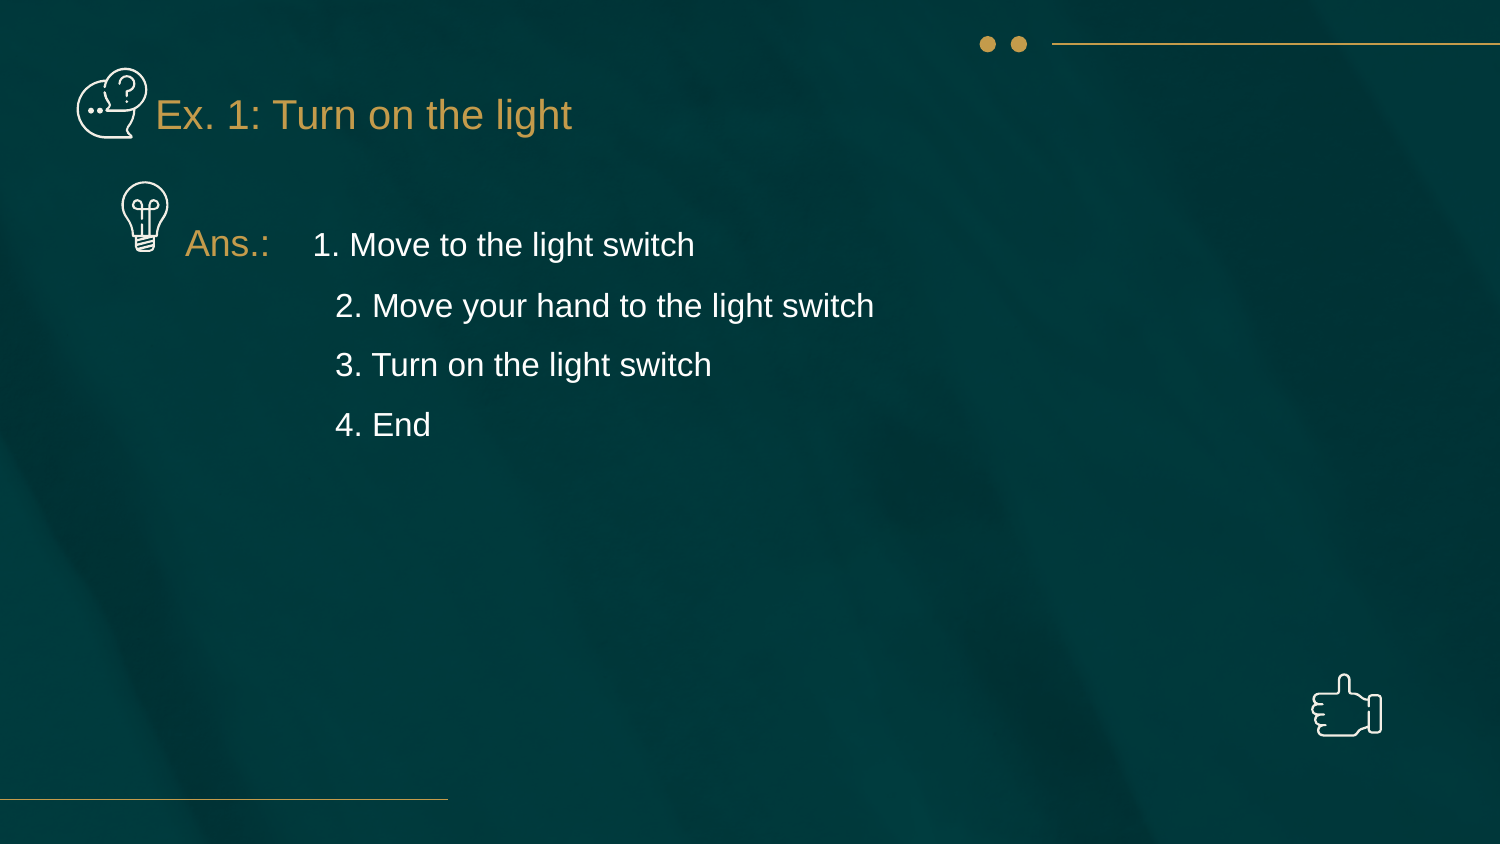

# Ex. 1: Turn on the light

Ans.:    1. Move to the light switch
	2. Move your hand to the light switch
	3. Turn on the light switch
	4. End